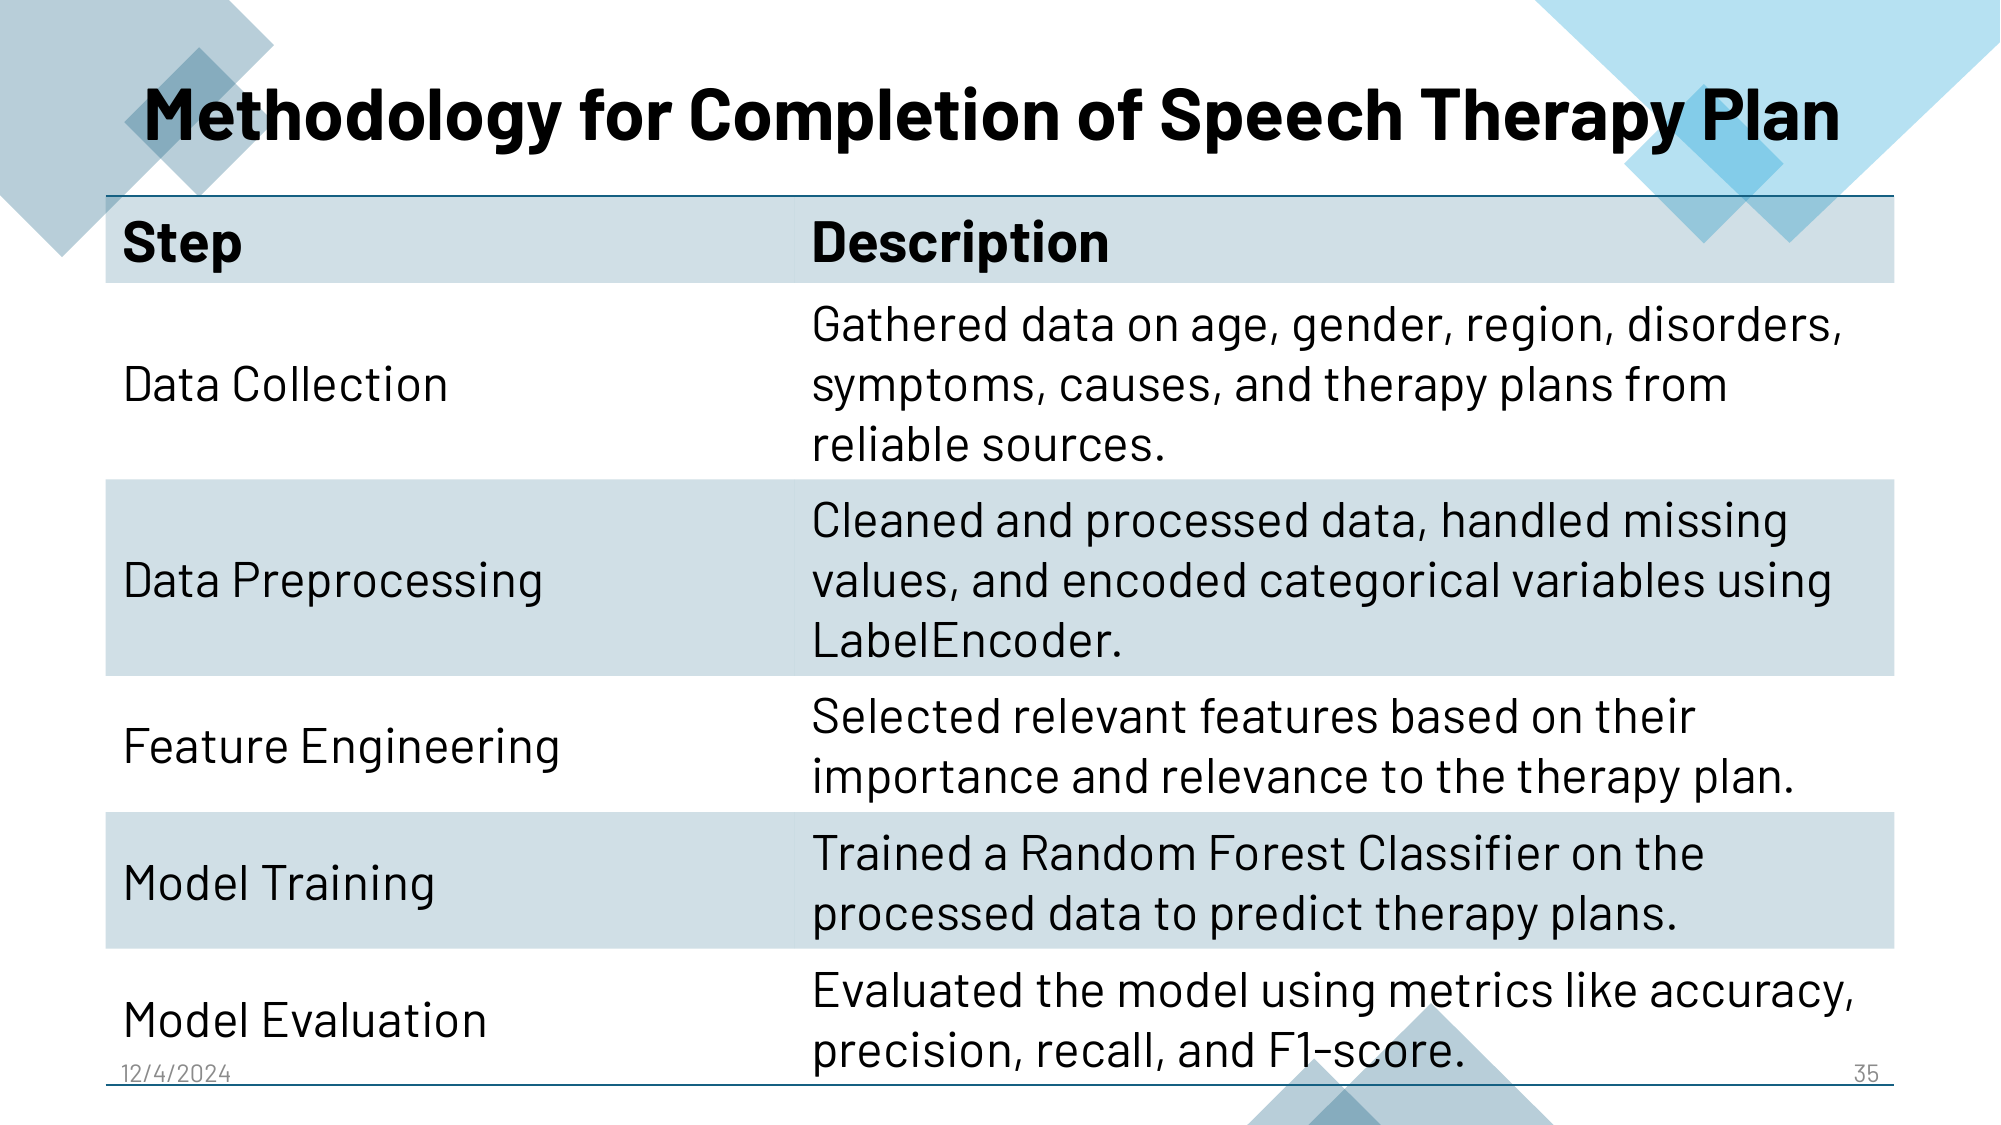

# Methodology for Completion of Speech Therapy Plan

| Step | Description |
| --- | --- |
| Data Collection | Gathered data on age, gender, region, disorders, symptoms, causes, and therapy plans from reliable sources. |
| Data Preprocessing | Cleaned and processed data, handled missing values, and encoded categorical variables using LabelEncoder. |
| Feature Engineering | Selected relevant features based on their importance and relevance to the therapy plan. |
| Model Training | Trained a Random Forest Classifier on the processed data to predict therapy plans. |
| Model Evaluation | Evaluated the model using metrics like accuracy, precision, recall, and F1-score. |

12/4/2024
35